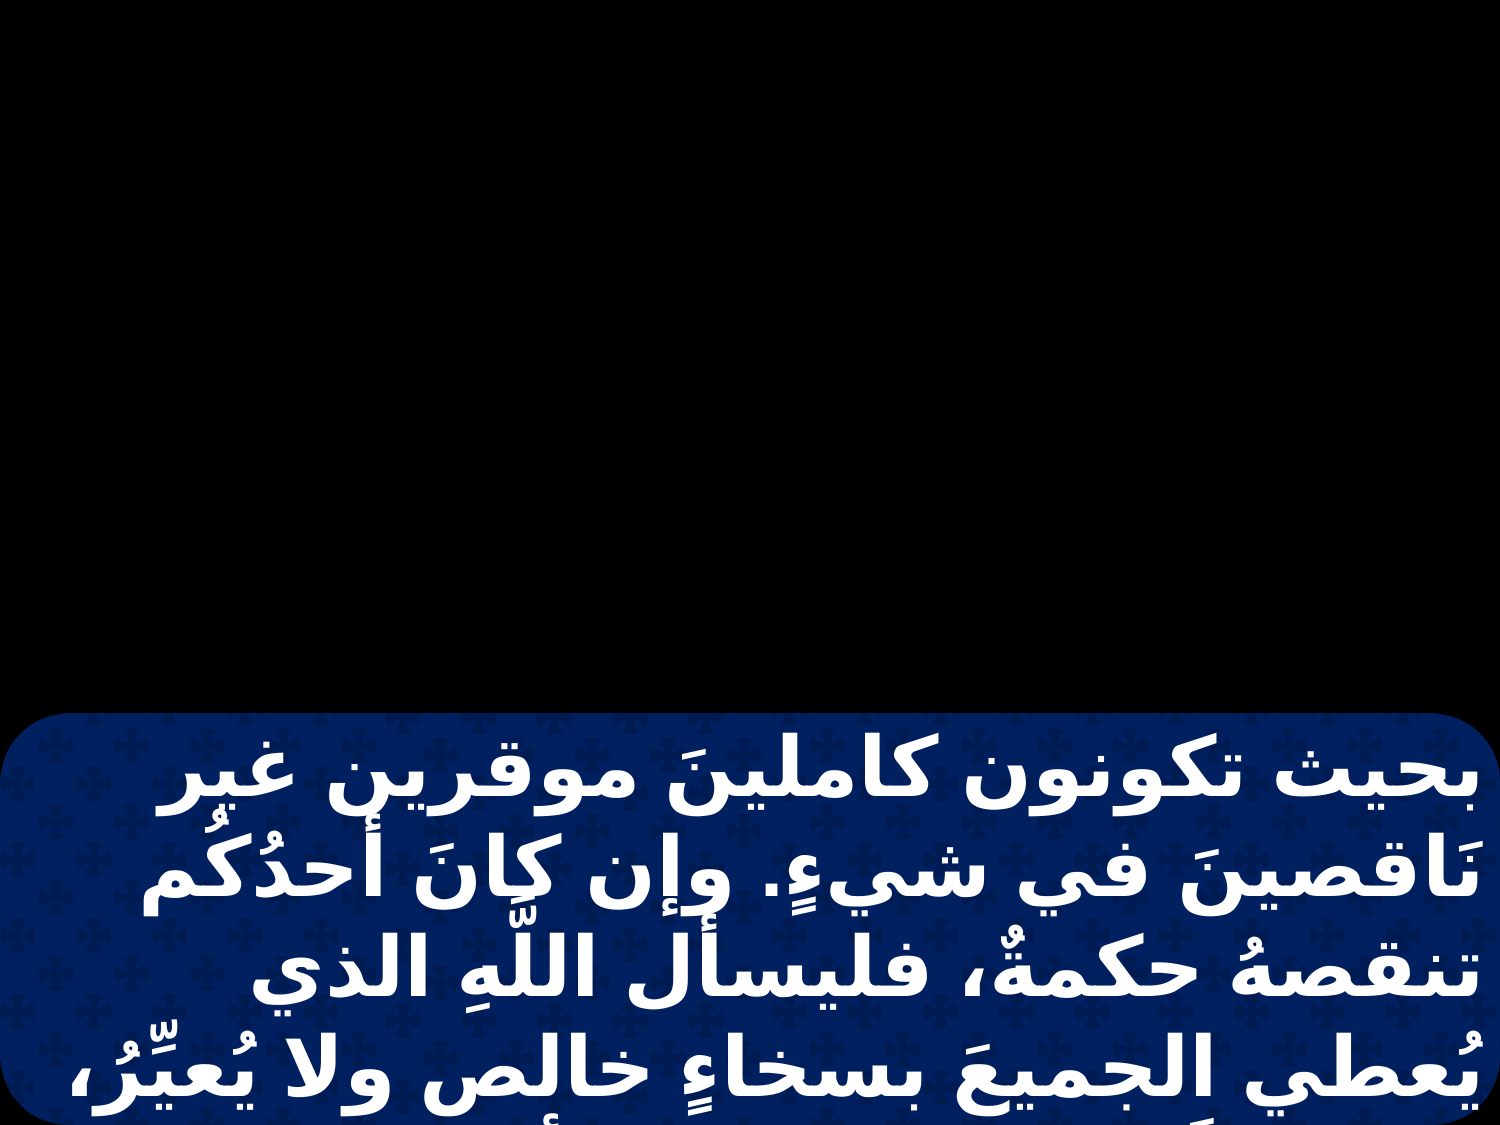

بحيث تكونون كاملينَ موقرين غير نَاقصينَ في شيءٍ. وإن كانَ أحدُكُم تنقصهُ حكمةٌ، فليسأل اللَّهِ الذي يُعطي الجميعَ بسخاءٍ خالص ولا يُعيِّرُ، فَسيُعْطَى له. ولكن ليسأل بإيمانٍ غير مُرتابٍ في شيء.